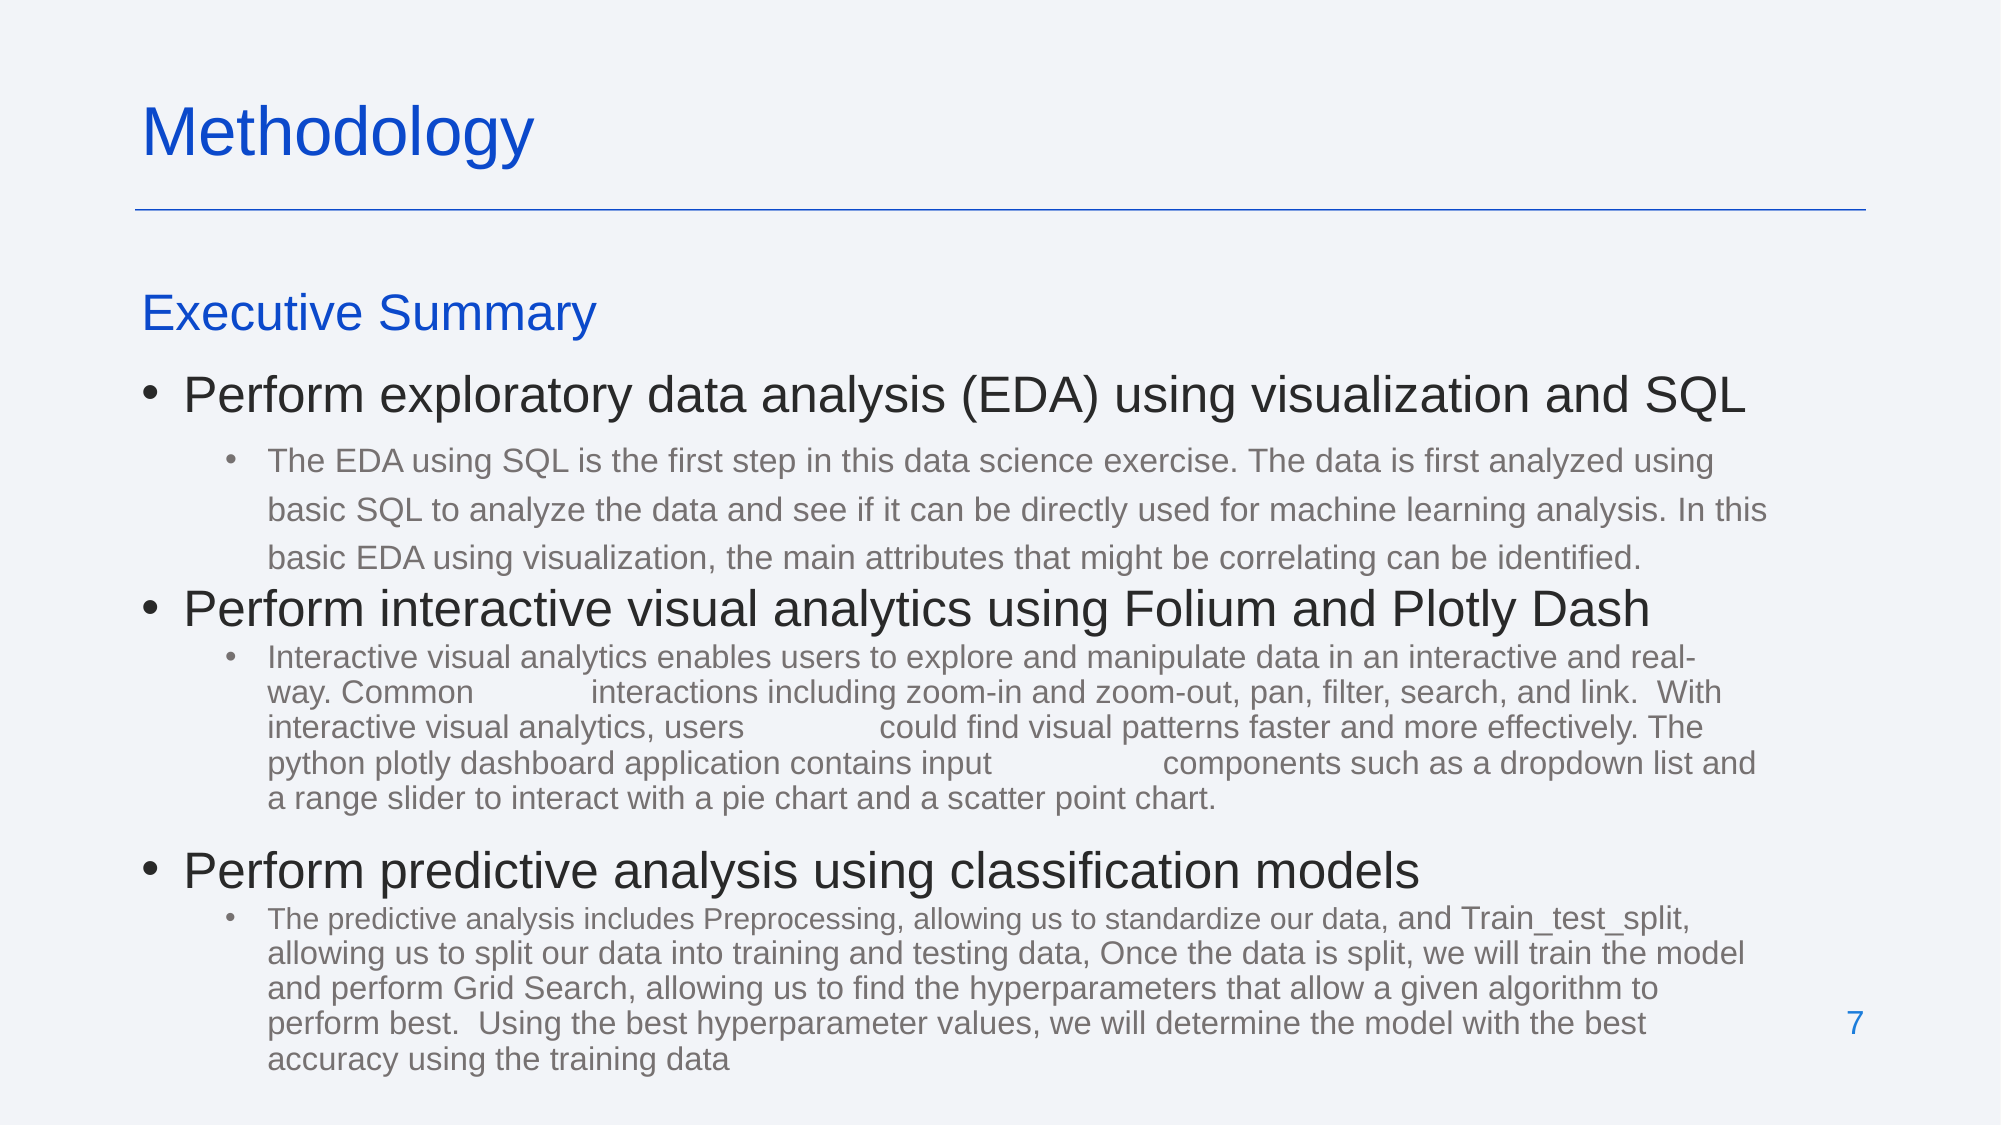

Methodology
Executive Summary
Perform exploratory data analysis (EDA) using visualization and SQL
The EDA using SQL is the first step in this data science exercise. The data is first analyzed using basic SQL to analyze the data and see if it can be directly used for machine learning analysis. In this basic EDA using visualization, the main attributes that might be correlating can be identified.
Perform interactive visual analytics using Folium and Plotly Dash
Interactive visual analytics enables users to explore and manipulate data in an interactive and real-way. Common             interactions including zoom-in and zoom-out, pan, filter, search, and link.  With interactive visual analytics, users               could find visual patterns faster and more effectively. The python plotly dashboard application contains input                   components such as a dropdown list and a range slider to interact with a pie chart and a scatter point chart.
Perform predictive analysis using classification models
The predictive analysis includes Preprocessing, allowing us to standardize our data, and Train_test_split, allowing us to split our data into training and testing data, Once the data is split, we will train the model and perform Grid Search, allowing us to find the hyperparameters that allow a given algorithm to perform best.  Using the best hyperparameter values, we will determine the model with the best accuracy using the training data

7